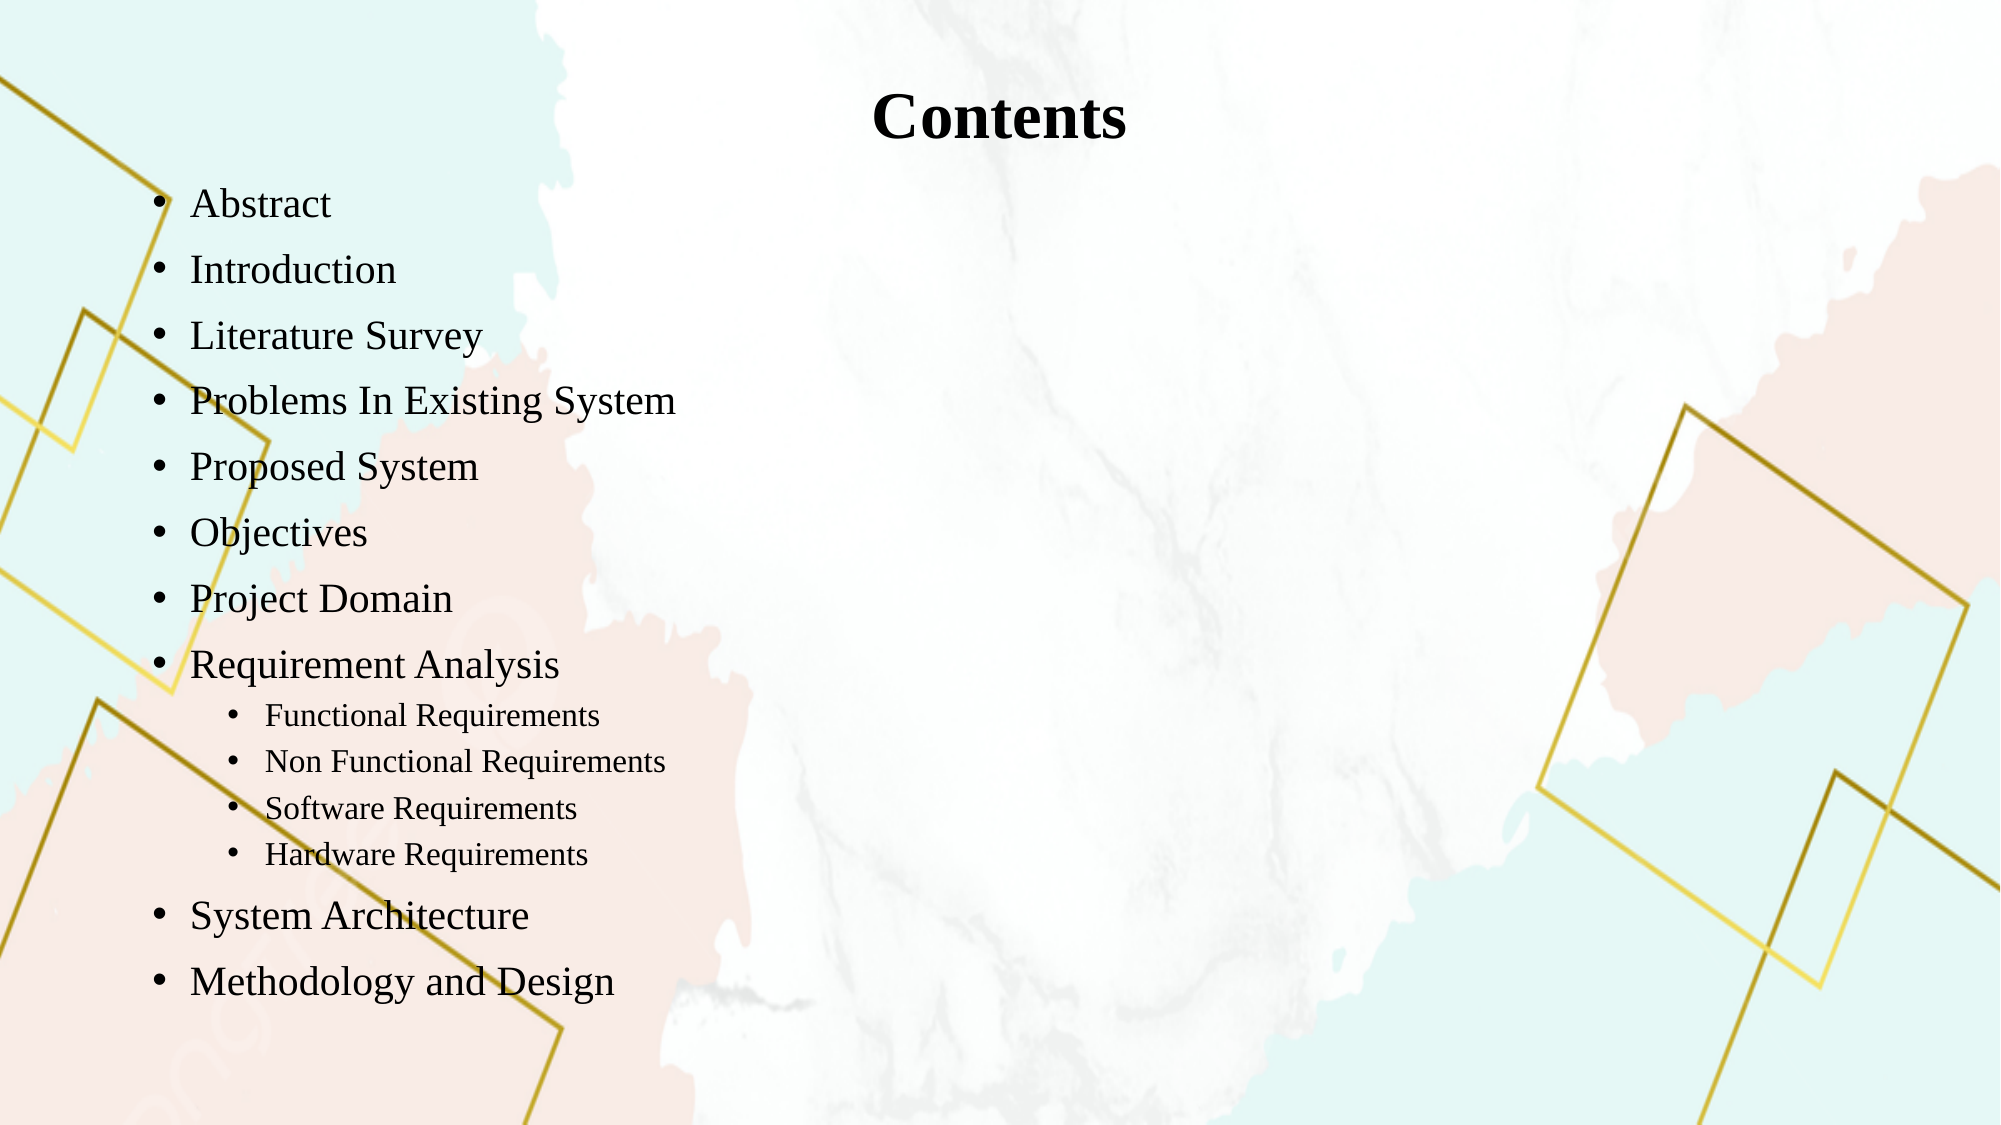

# Contents
Abstract
Introduction
Literature Survey
Problems In Existing System
Proposed System
Objectives
Project Domain
Requirement Analysis
Functional Requirements
Non Functional Requirements
Software Requirements
Hardware Requirements
System Architecture
Methodology and Design